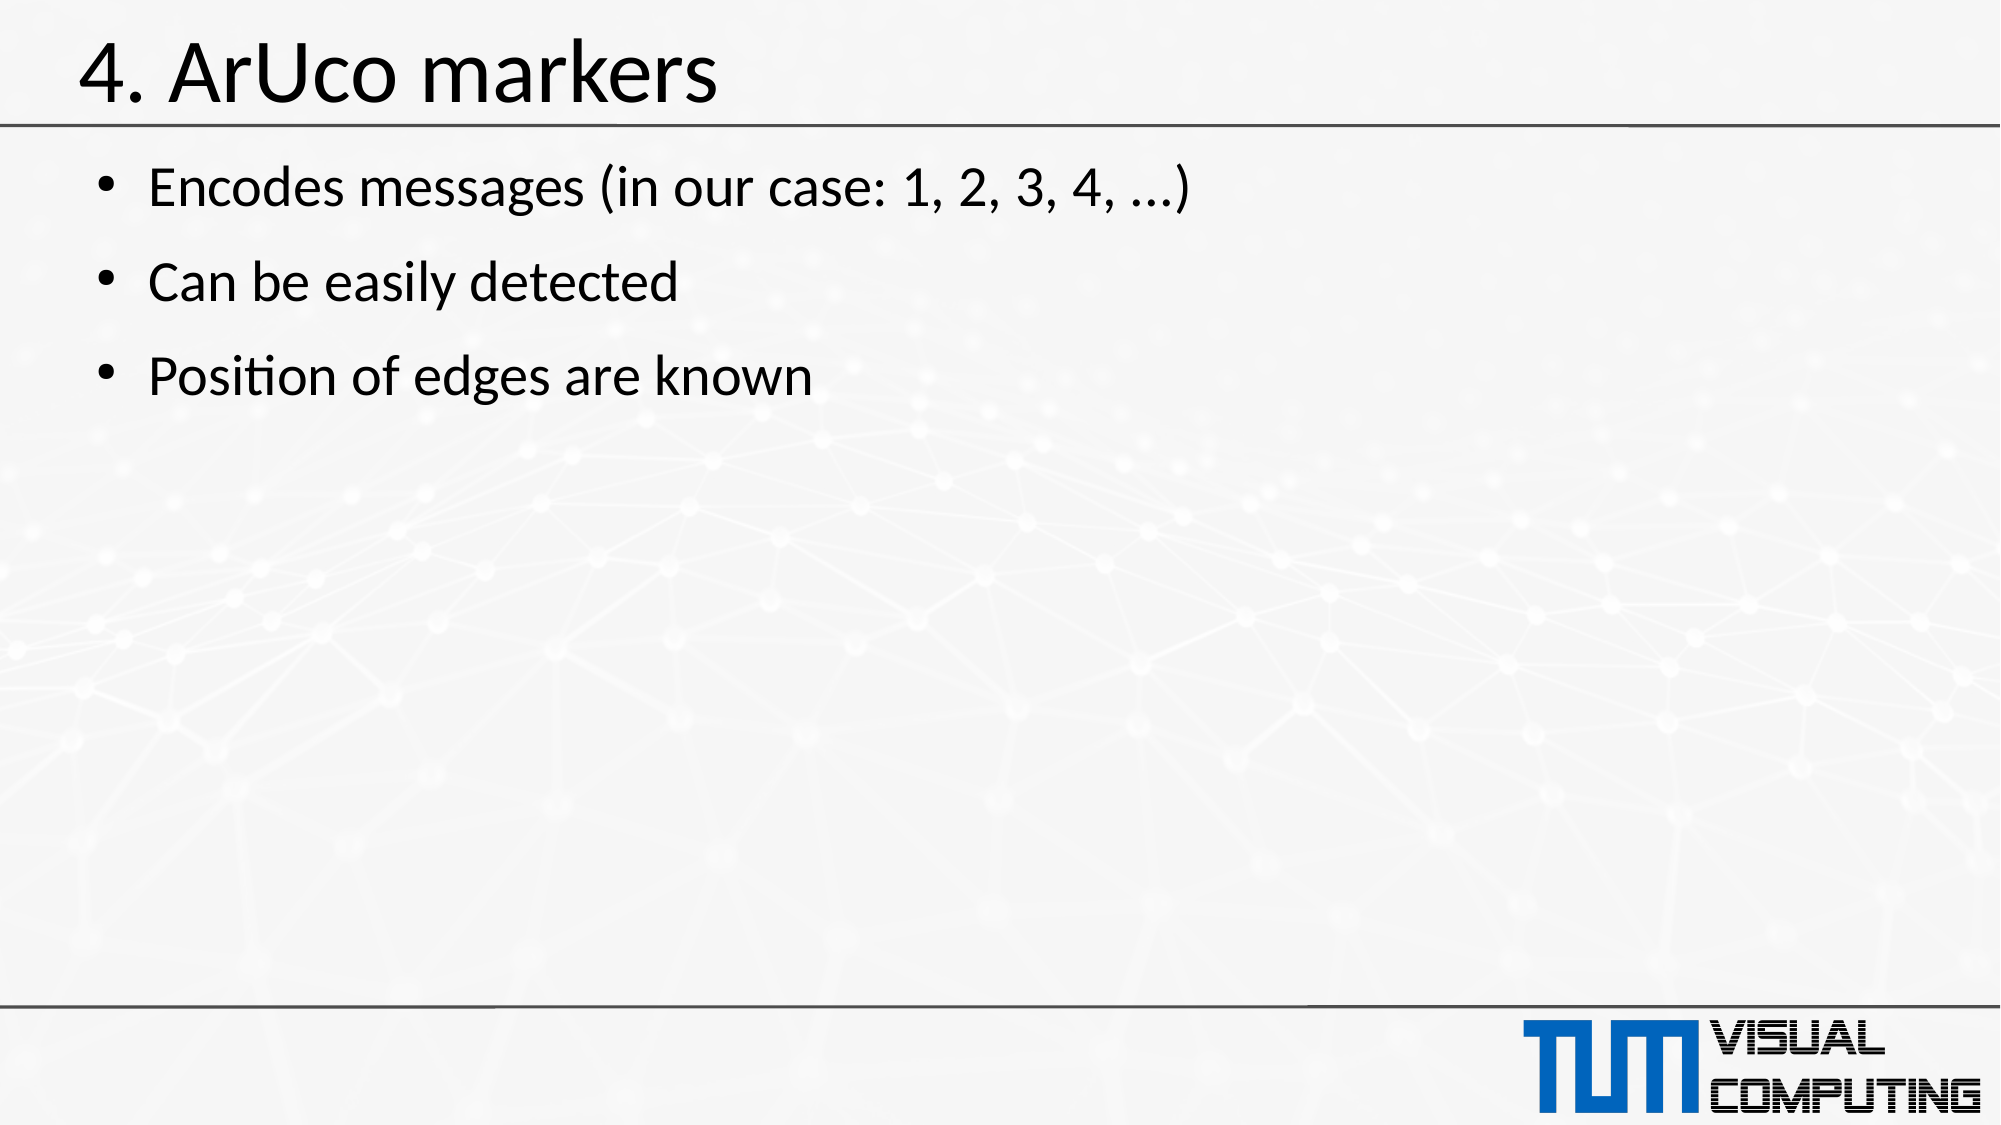

# 4. ArUco markers
Encodes messages (in our case: 1, 2, 3, 4, ...)
Can be easily detected
Position of edges are known